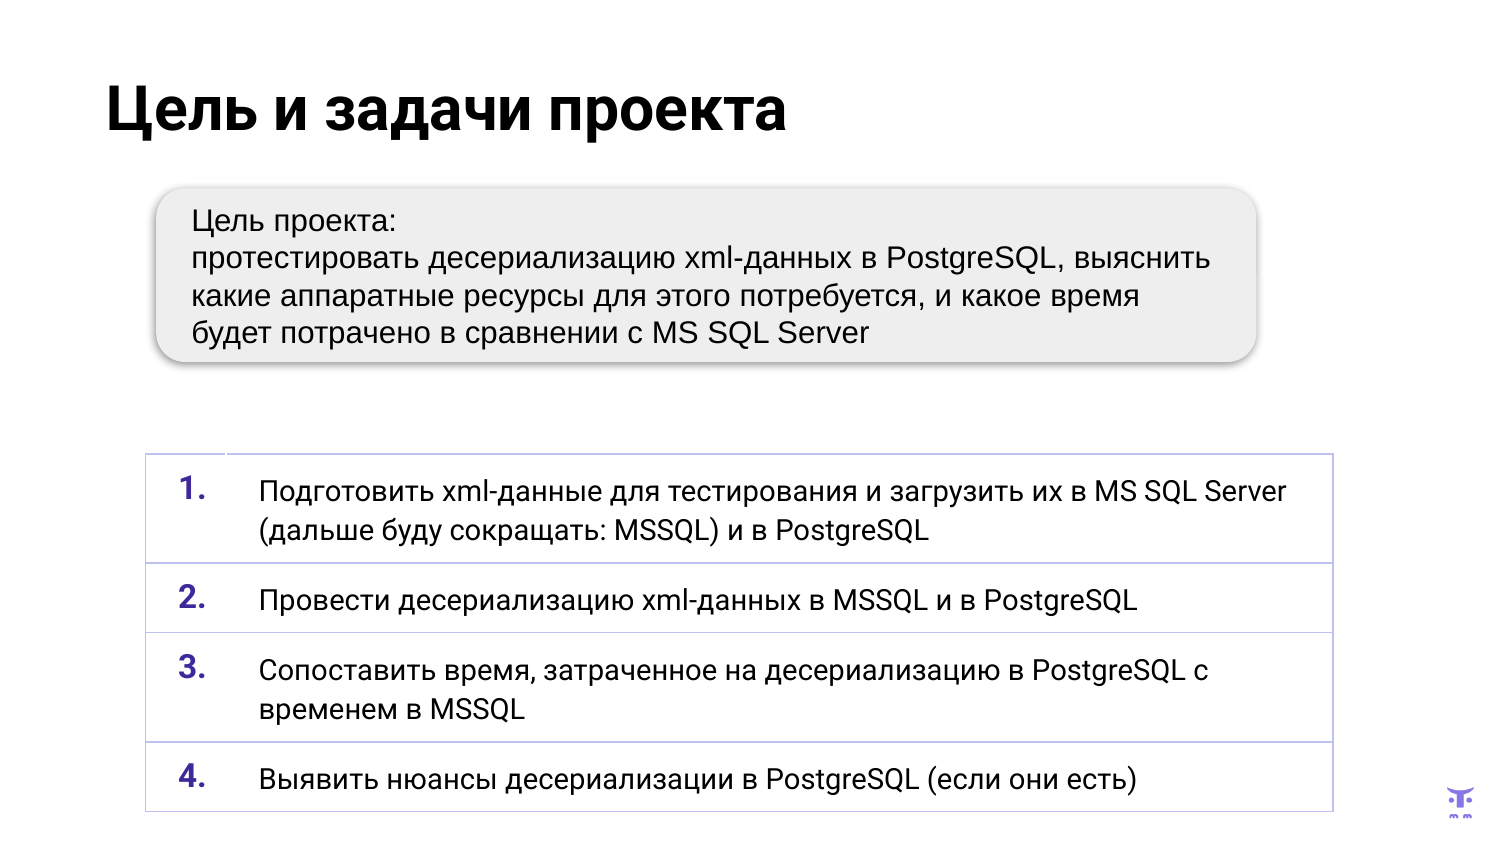

Цель и задачи проекта
Цель проекта:
протестировать десериализацию xml-данных в PostgreSQL, выяснить какие аппаратные ресурсы для этого потребуется, и какое время будет потрачено в сравнении с MS SQL Server
| 1. | Подготовить xml-данные для тестирования и загрузить их в MS SQL Server (дальше буду сокращать: MSSQL) и в PostgreSQL |
| --- | --- |
| 2. | Провести десериализацию xml-данных в MSSQL и в PostgreSQL |
| 3. | Сопоставить время, затраченное на десериализацию в PostgreSQL с временем в MSSQL |
| 4. | Выявить нюансы десериализации в PostgreSQL (если они есть) |